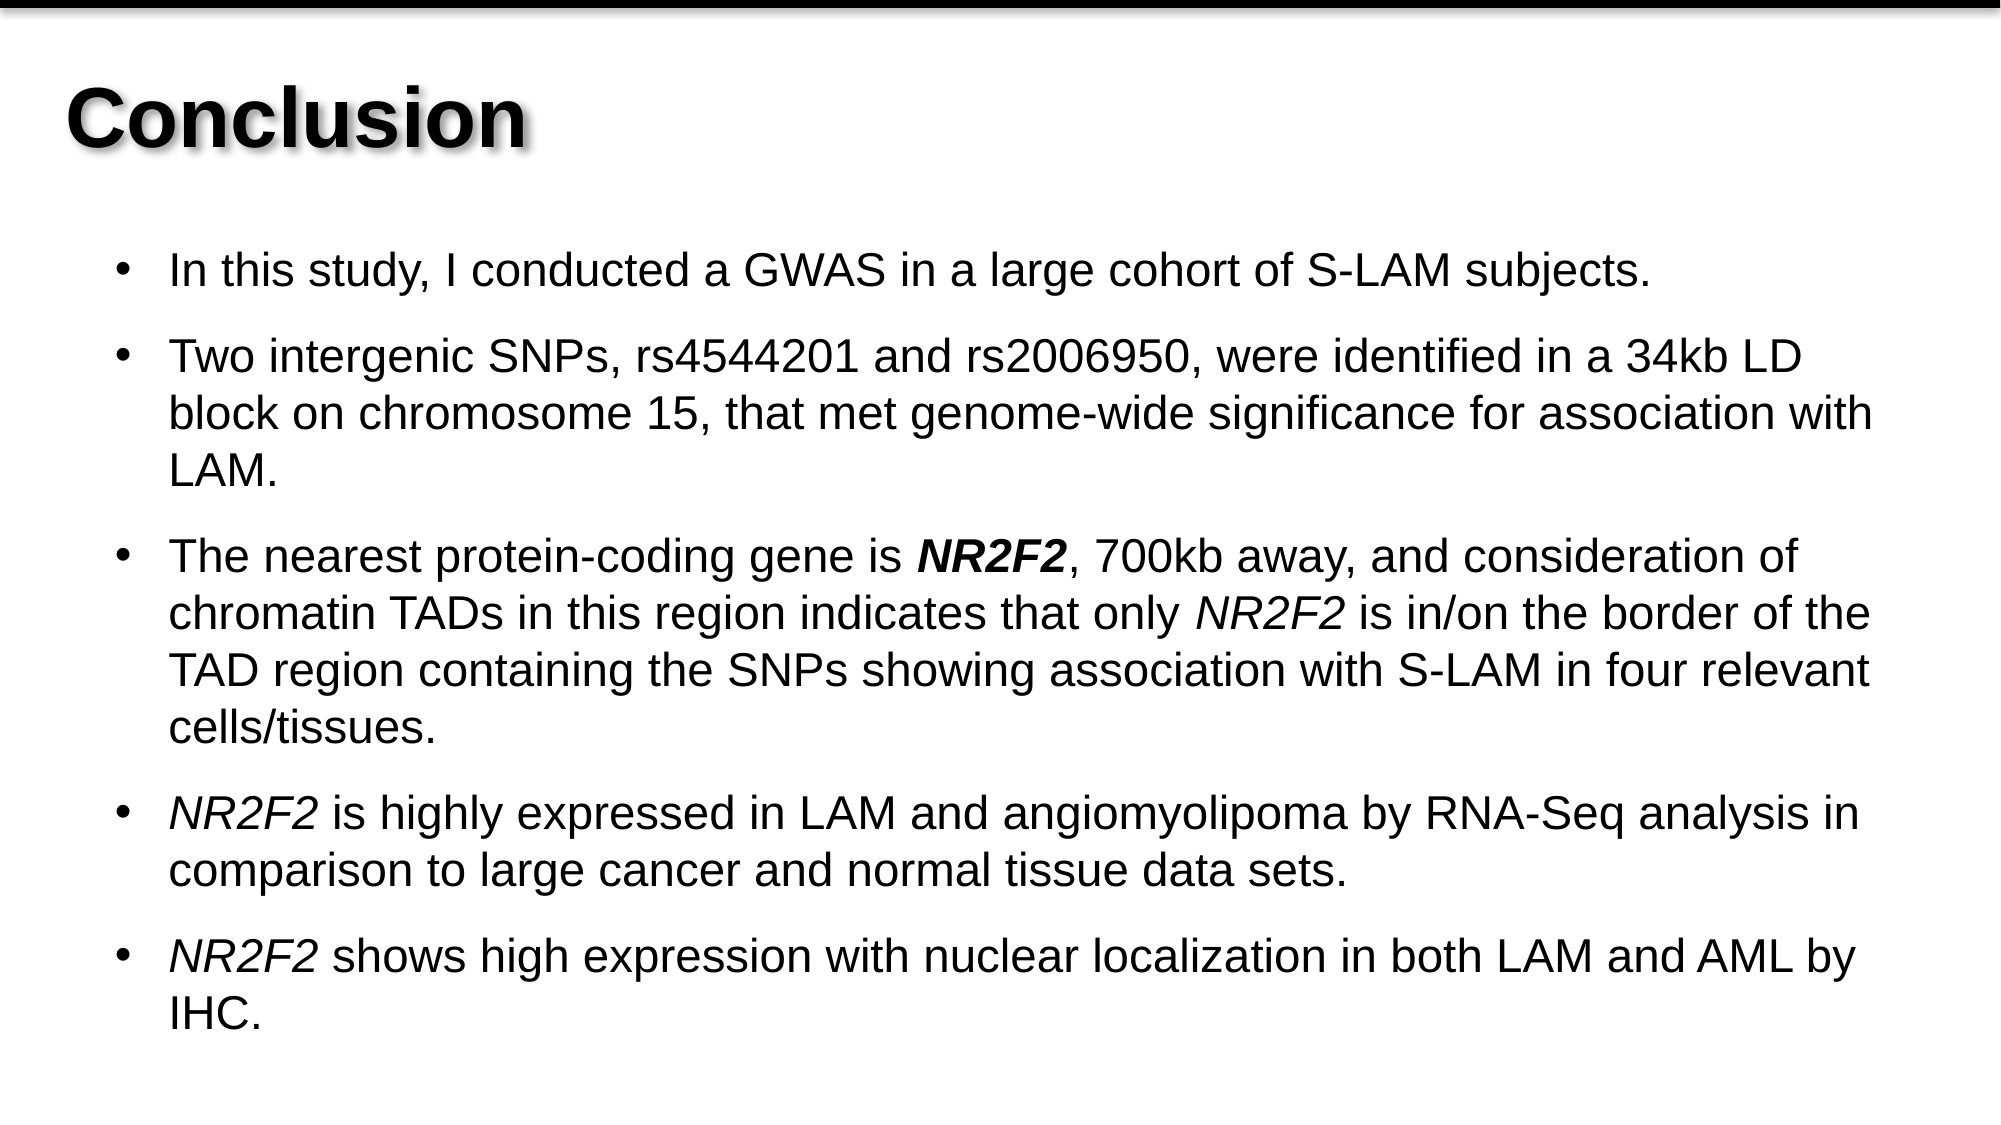

# Conclusion
In this study, I conducted a GWAS in a large cohort of S-LAM subjects.
Two intergenic SNPs, rs4544201 and rs2006950, were identified in a 34kb LD block on chromosome 15, that met genome-wide significance for association with LAM.
The nearest protein-coding gene is NR2F2, 700kb away, and consideration of chromatin TADs in this region indicates that only NR2F2 is in/on the border of the TAD region containing the SNPs showing association with S-LAM in four relevant cells/tissues.
NR2F2 is highly expressed in LAM and angiomyolipoma by RNA-Seq analysis in comparison to large cancer and normal tissue data sets.
NR2F2 shows high expression with nuclear localization in both LAM and AML by IHC.